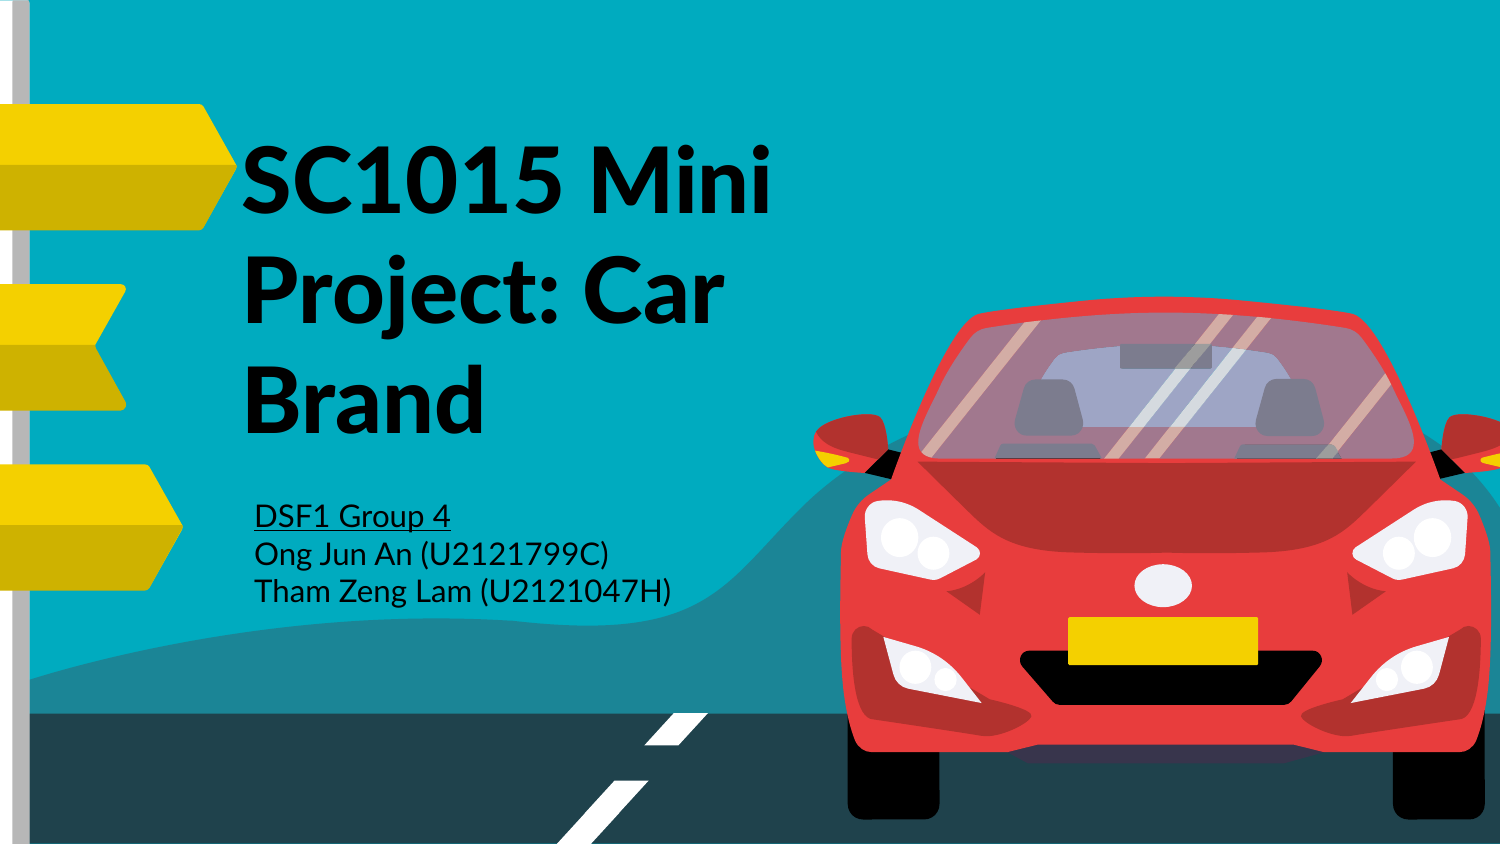

SC1015 Mini
Project: Car Brand

DSF1 Group 4
Ong Jun An (U2121799C)
Tham Zeng Lam (U2121047H)